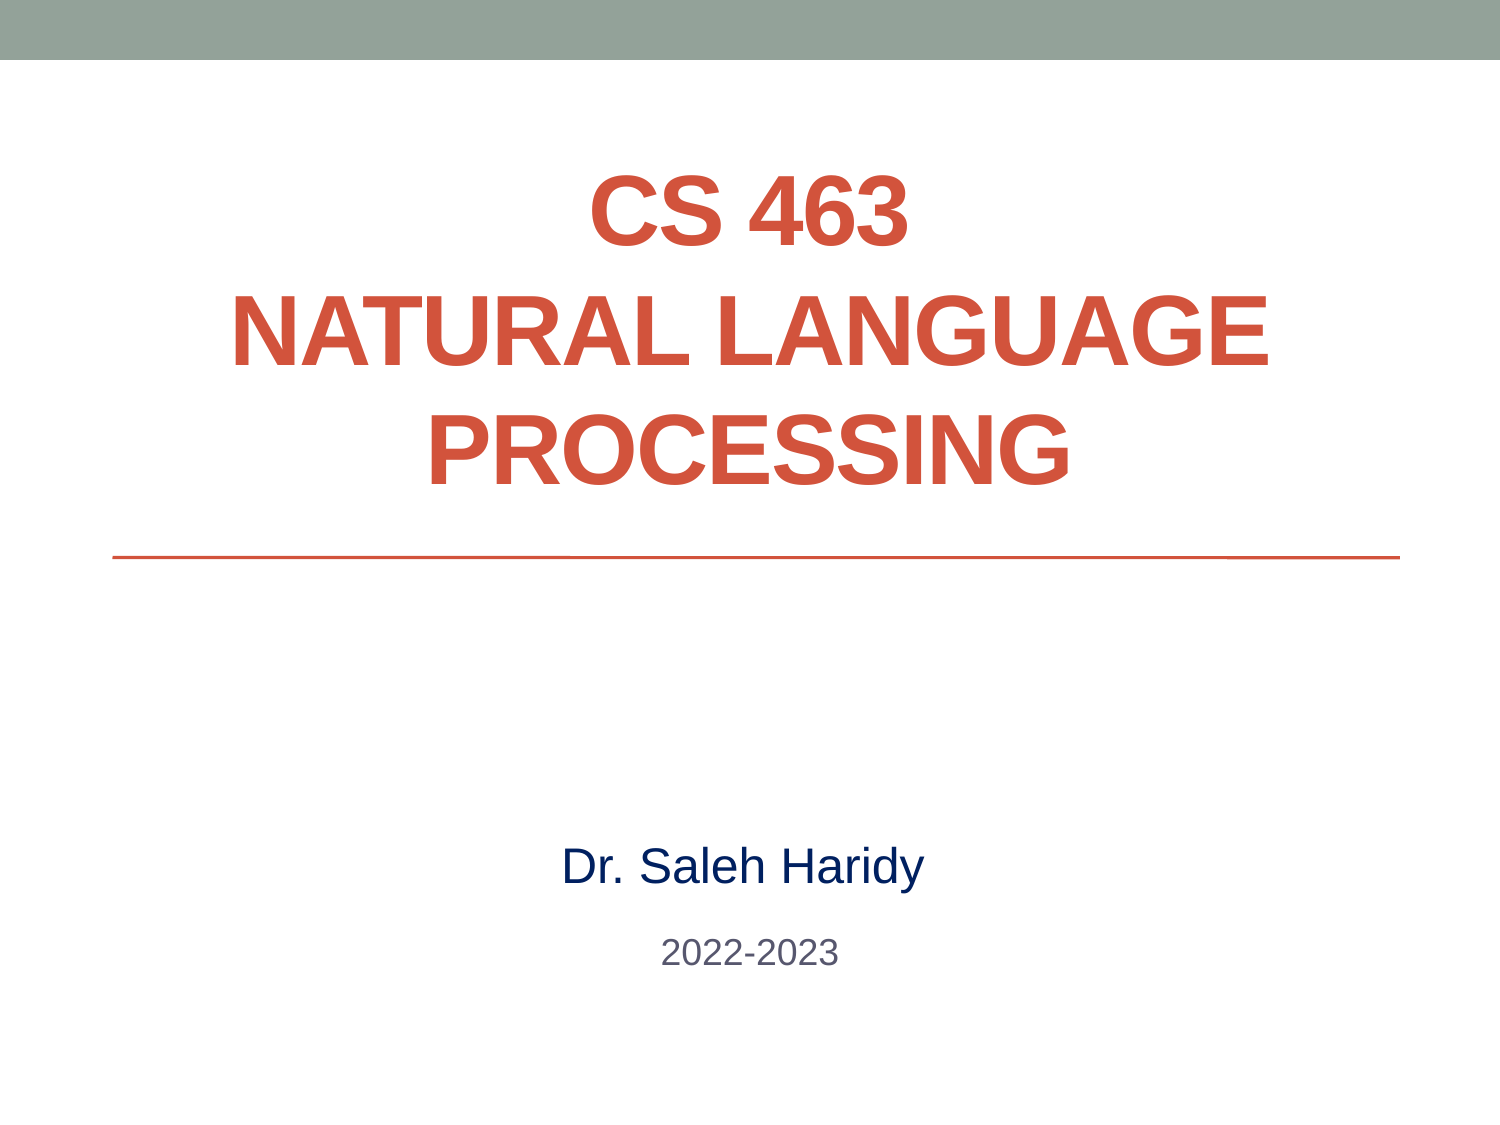

# CS 463 Natural Language Processing
Dr. Saleh Haridy

2022-2023